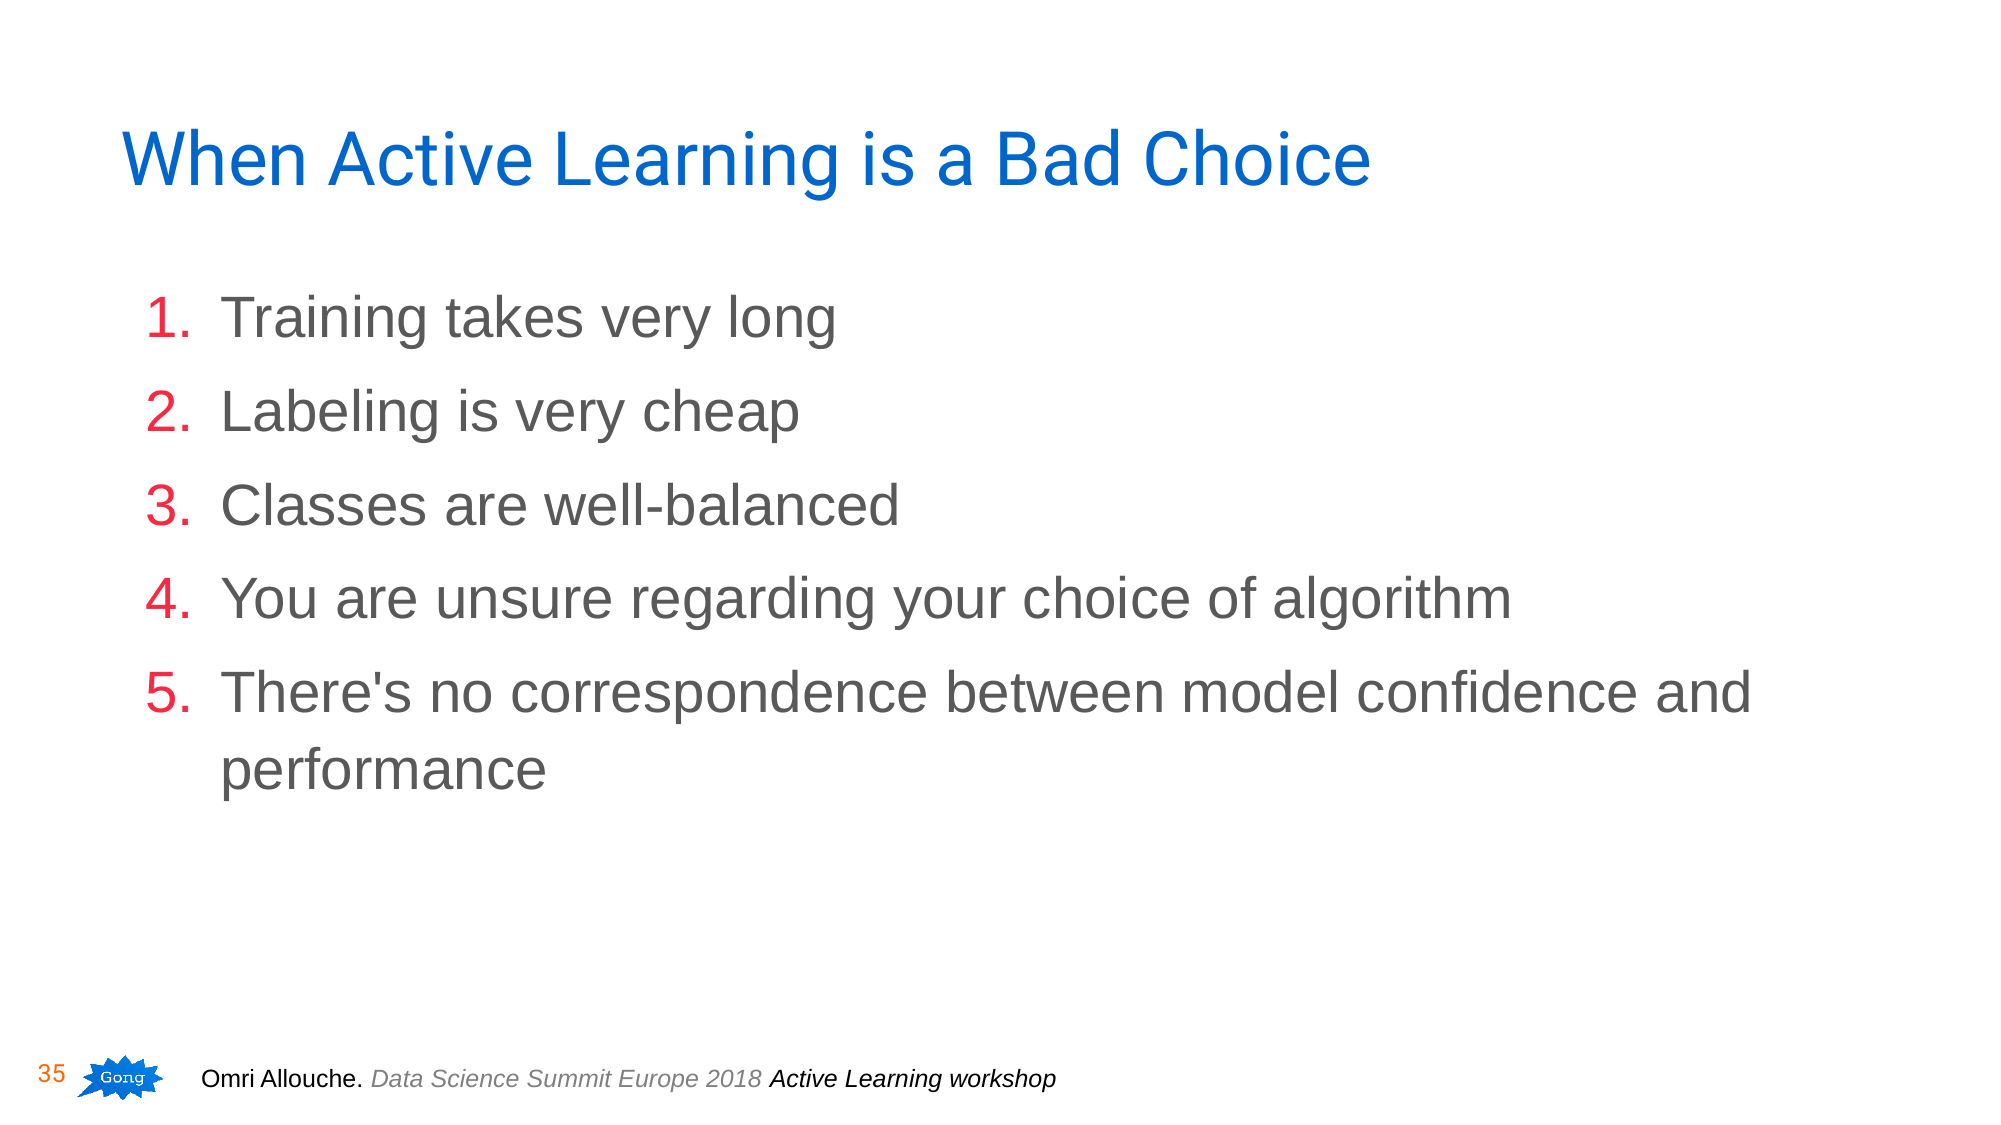

# When Active Learning is a Bad Choice
Training takes very long
Labeling is very cheap
Classes are well-balanced
You are unsure regarding your choice of algorithm
There's no correspondence between model confidence and performance